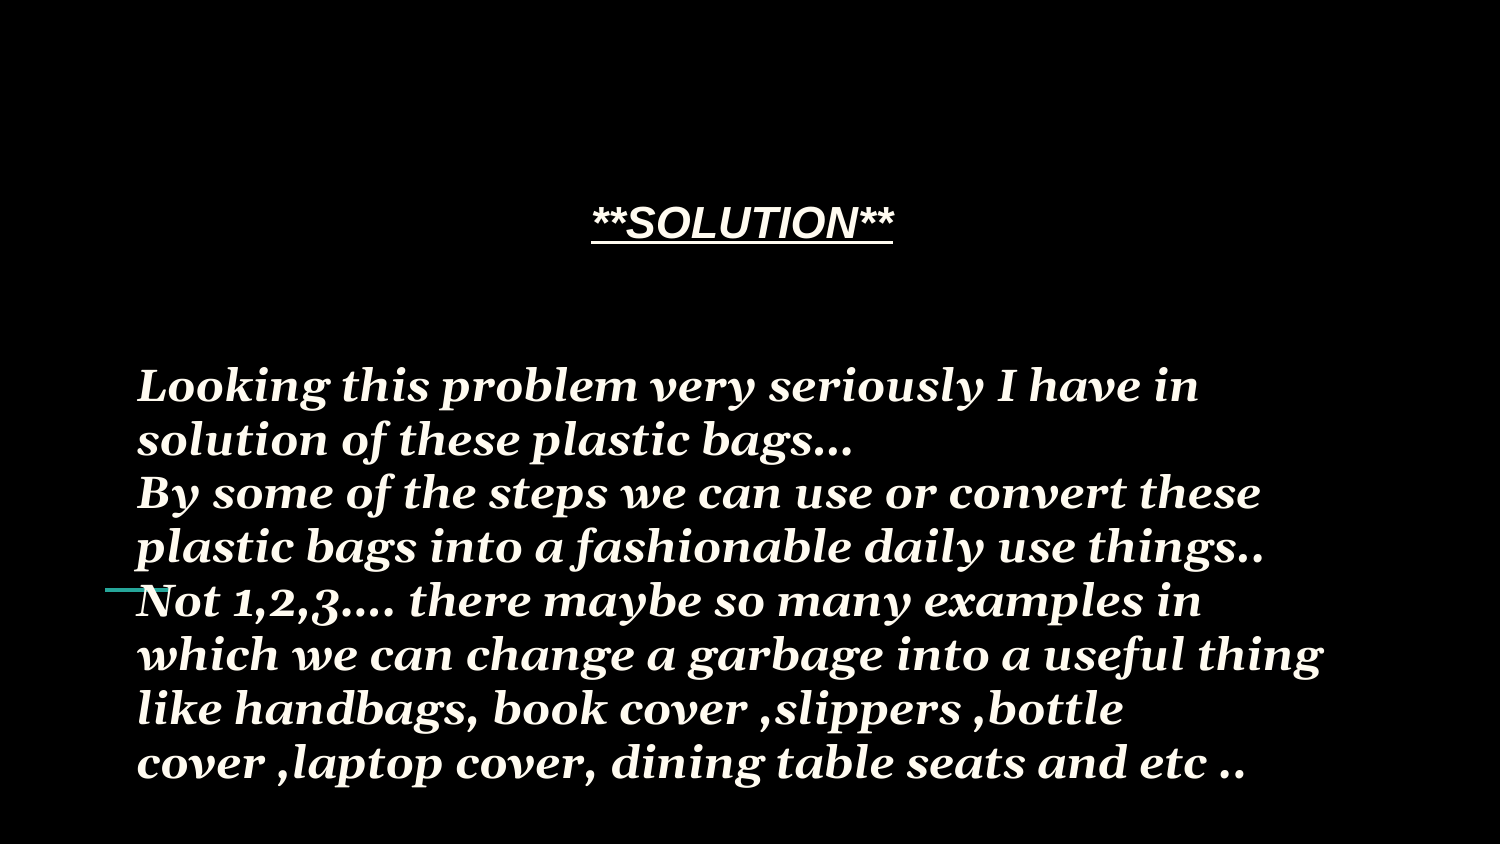

# **SOLUTION**

Looking this problem very seriously I have in solution of these plastic bags…
By some of the steps we can use or convert these plastic bags into a fashionable daily use things..
Not 1,2,3…. there maybe so many examples in which we can change a garbage into a useful thing like handbags, book cover ,slippers ,bottle cover ,laptop cover, dining table seats and etc ..